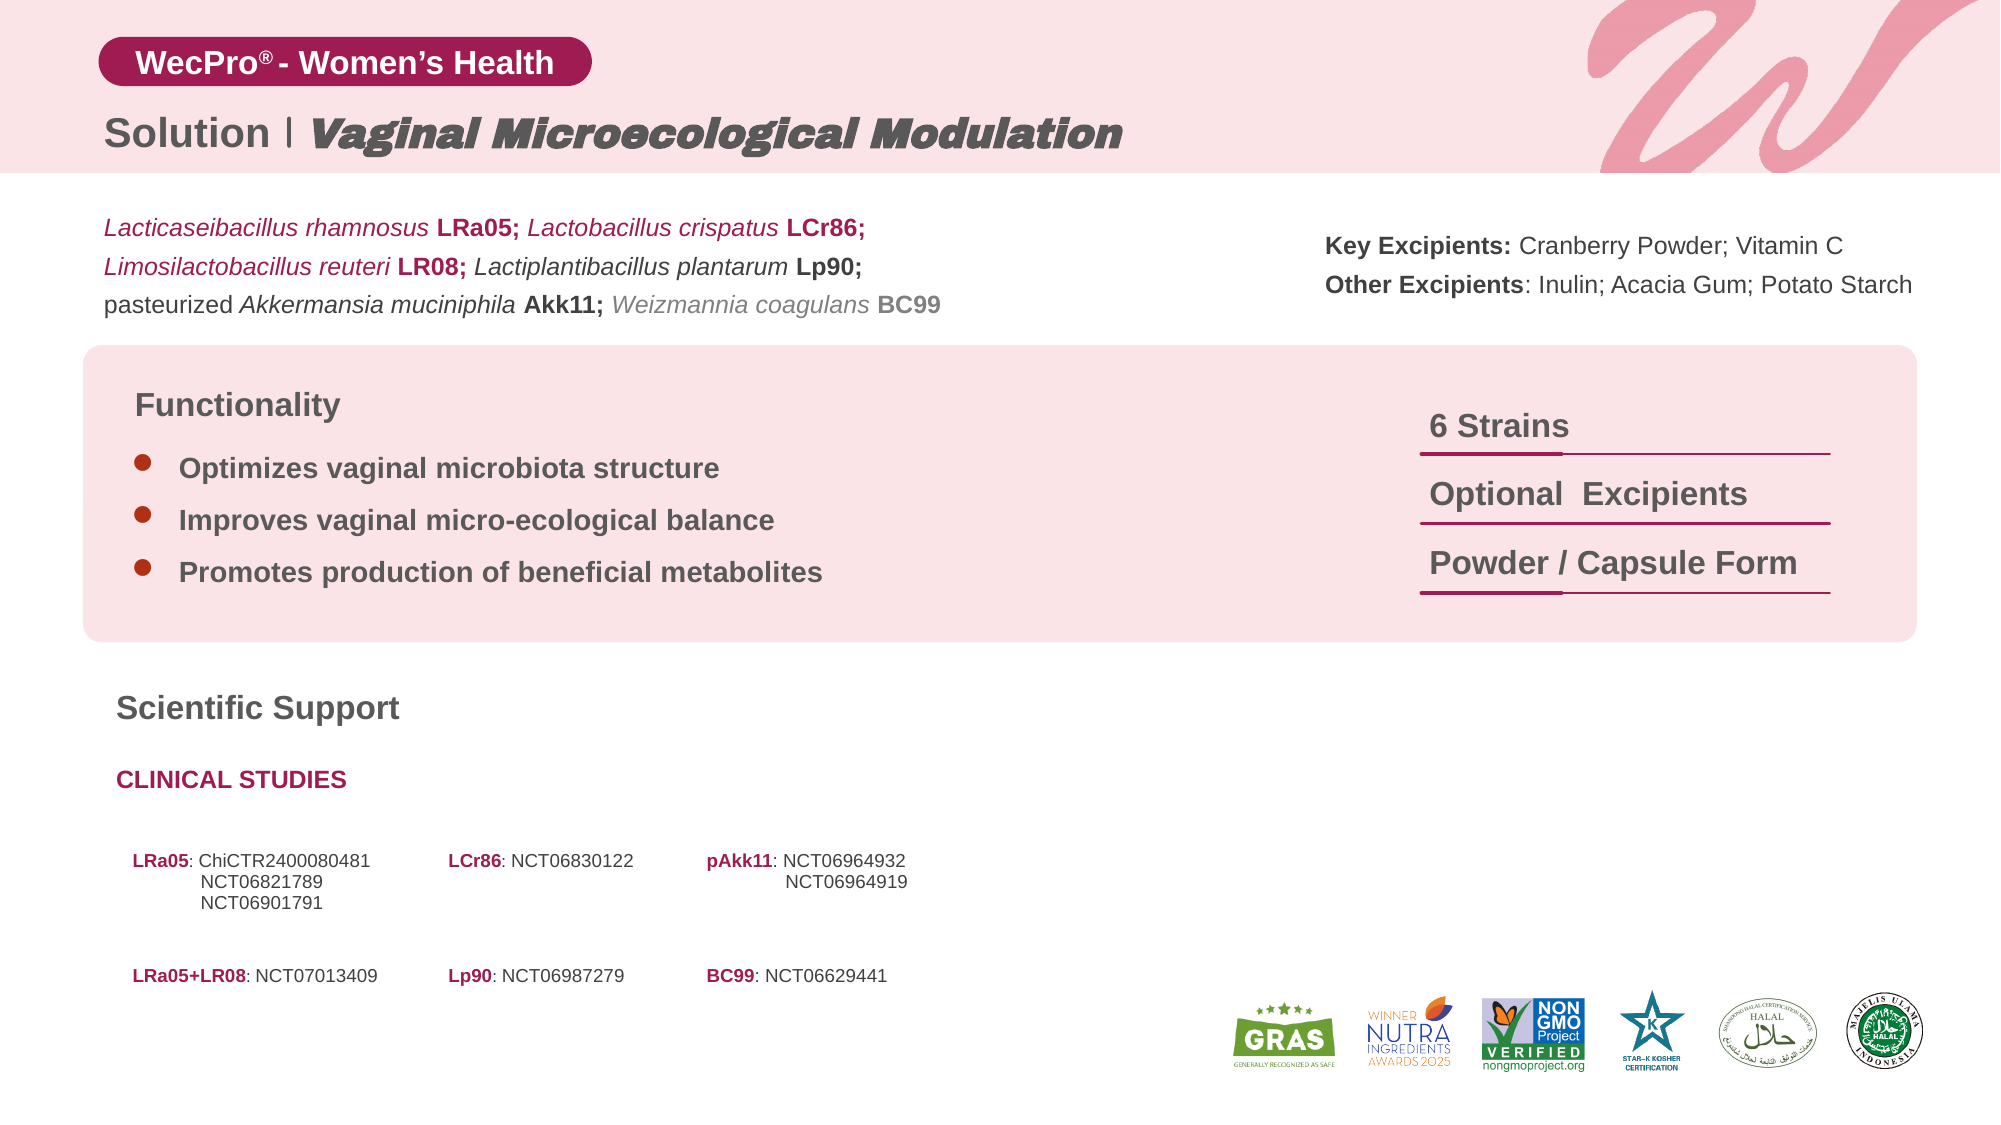

Solution
Vaginal Microecological Modulation
Lacticaseibacillus rhamnosus LRa05; Lactobacillus crispatus LCr86;
Limosilactobacillus reuteri LR08; Lactiplantibacillus plantarum Lp90;
pasteurized Akkermansia muciniphila Akk11; Weizmannia coagulans BC99
Key Excipients: Cranberry Powder; Vitamin C
Other Excipients: Inulin; Acacia Gum; Potato Starch

Functionality
6 Strains
Optimizes vaginal microbiota structure
Improves vaginal micro-ecological balance
Promotes production of beneficial metabolites
Optional  Excipients
Powder / Capsule Form
Scientific Support
CLINICAL STUDIES
| LRa05: ChiCTR2400080481 NCT06821789 NCT06901791 | LCr86: NCT06830122 | pAkk11: NCT06964932 NCT06964919 |
| --- | --- | --- |
| LRa05+LR08: NCT07013409 | Lp90: NCT06987279 | BC99: NCT06629441 |